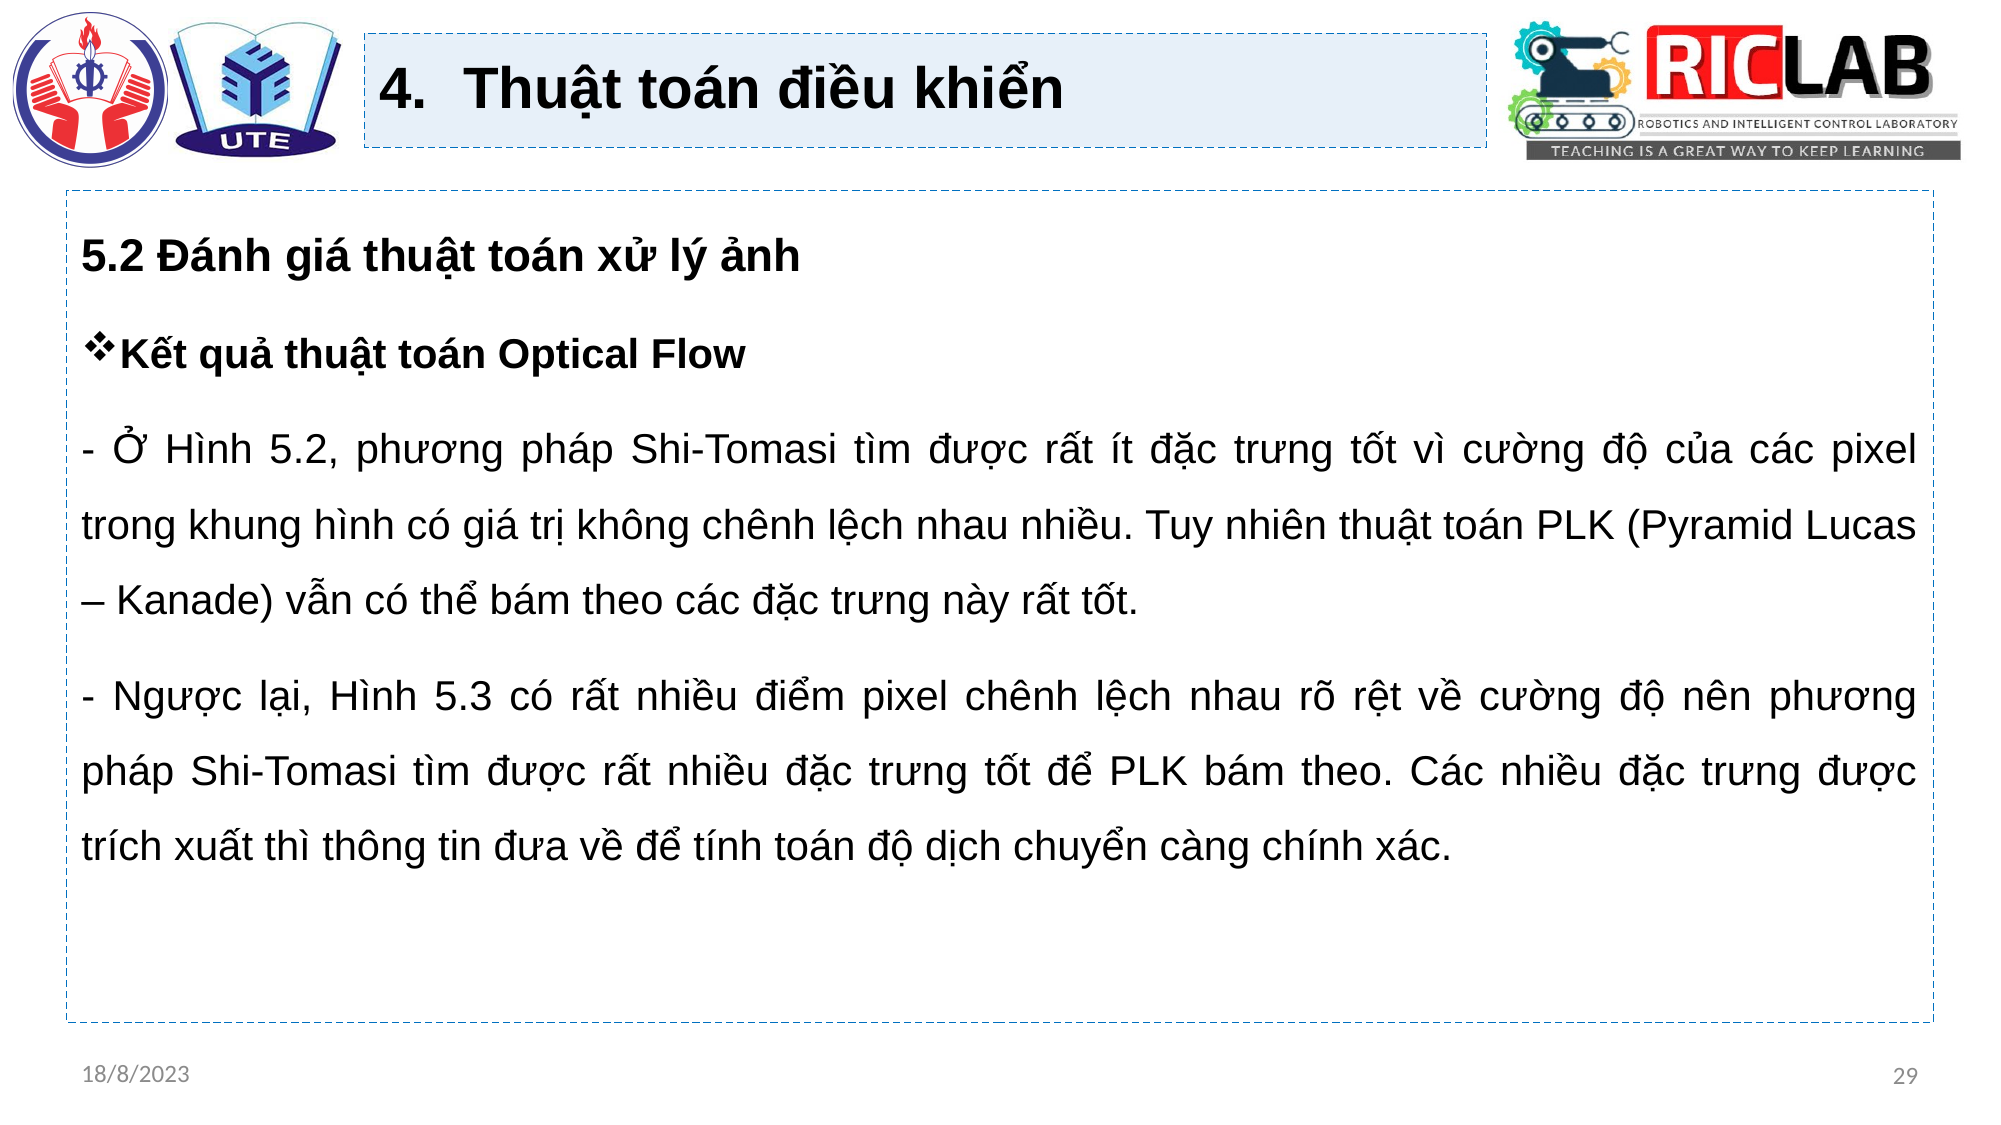

Thuật toán điều khiển
5.2 Đánh giá thuật toán xử lý ảnh
Kết quả thuật toán Optical Flow
- Ở Hình 5.2, phương pháp Shi-Tomasi tìm được rất ít đặc trưng tốt vì cường độ của các pixel trong khung hình có giá trị không chênh lệch nhau nhiều. Tuy nhiên thuật toán PLK (Pyramid Lucas – Kanade) vẫn có thể bám theo các đặc trưng này rất tốt.
- Ngược lại, Hình 5.3 có rất nhiều điểm pixel chênh lệch nhau rõ rệt về cường độ nên phương pháp Shi-Tomasi tìm được rất nhiều đặc trưng tốt để PLK bám theo. Các nhiều đặc trưng được trích xuất thì thông tin đưa về để tính toán độ dịch chuyển càng chính xác.

18/8/2023
29